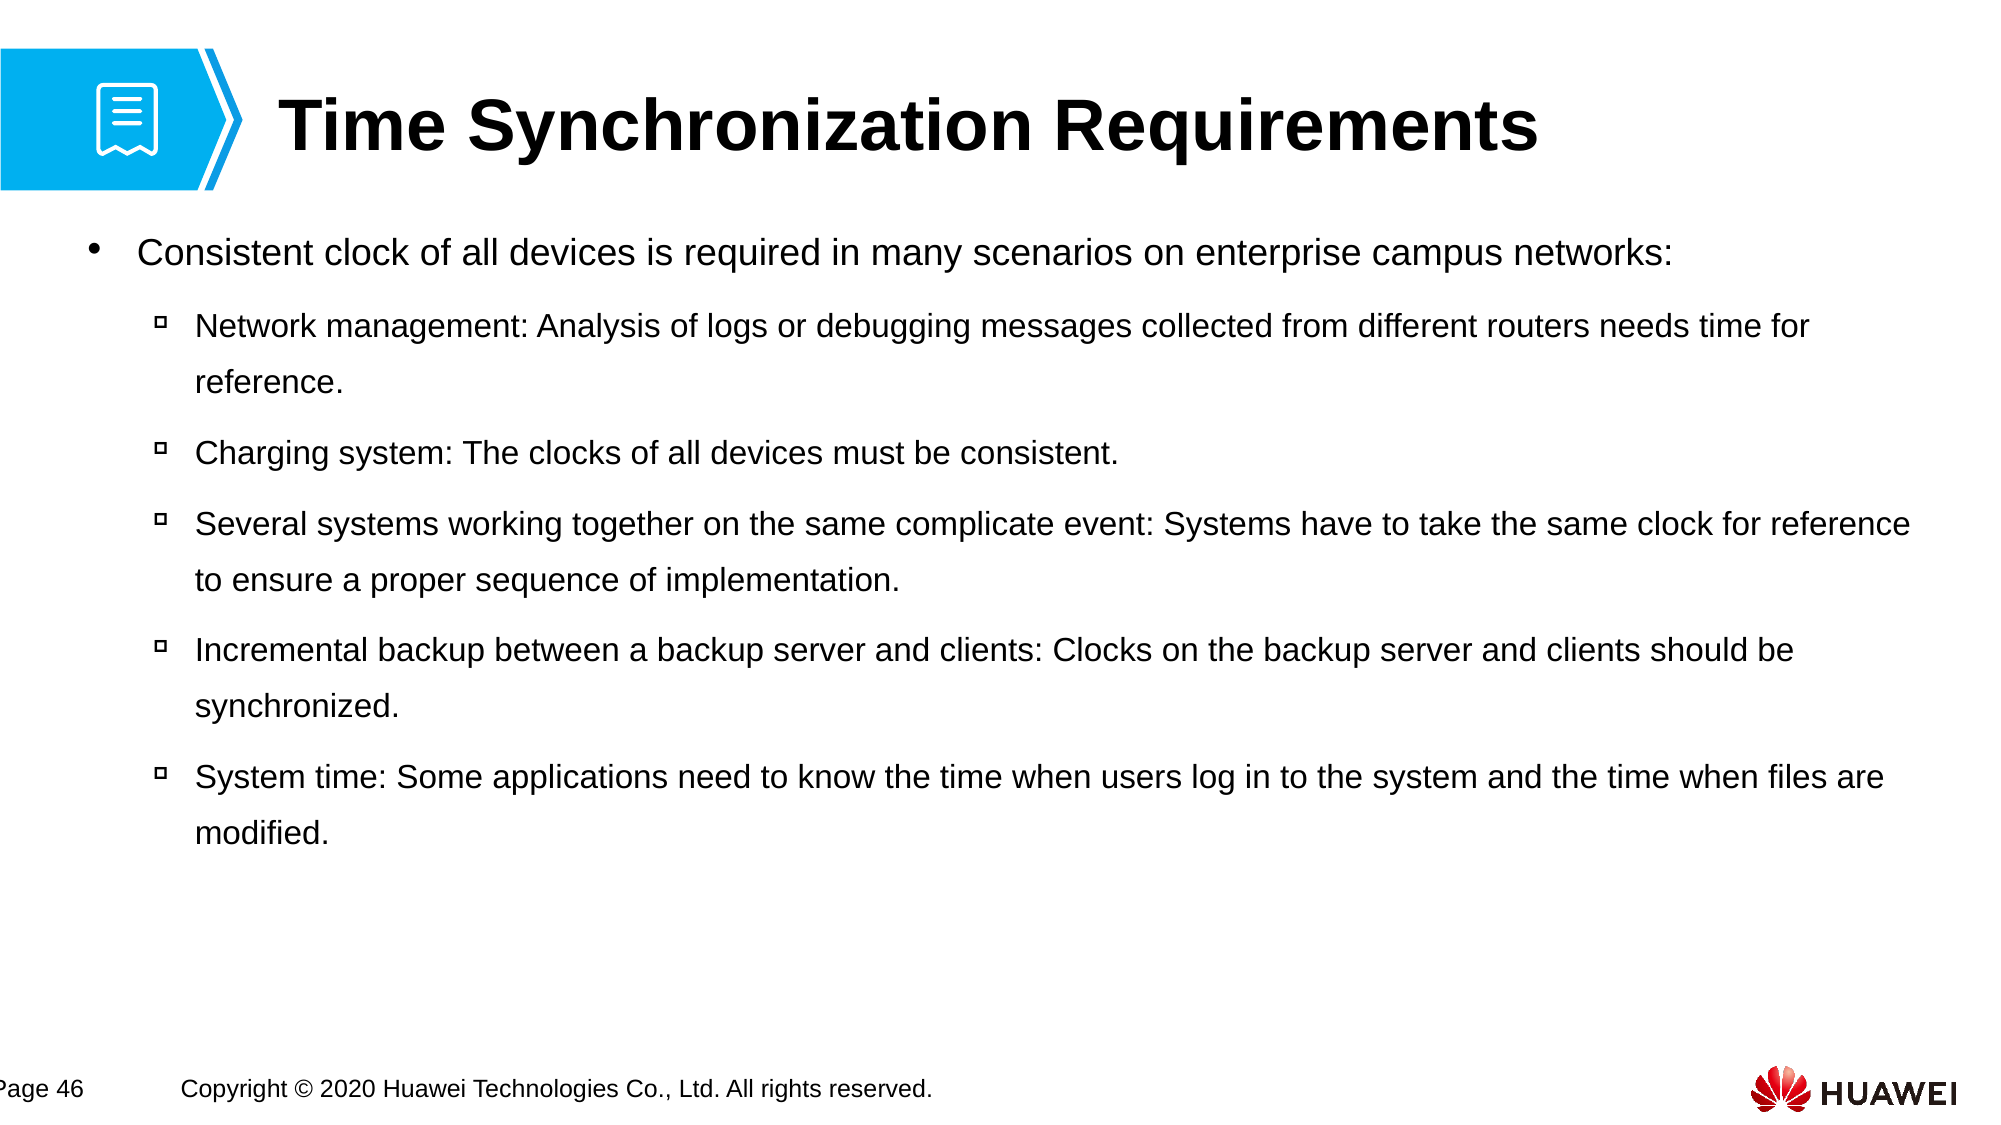

# Time Synchronization Requirements
Consistent clock of all devices is required in many scenarios on enterprise campus networks:
Network management: Analysis of logs or debugging messages collected from different routers needs time for reference.
Charging system: The clocks of all devices must be consistent.
Several systems working together on the same complicate event: Systems have to take the same clock for reference to ensure a proper sequence of implementation.
Incremental backup between a backup server and clients: Clocks on the backup server and clients should be synchronized.
System time: Some applications need to know the time when users log in to the system and the time when files are modified.